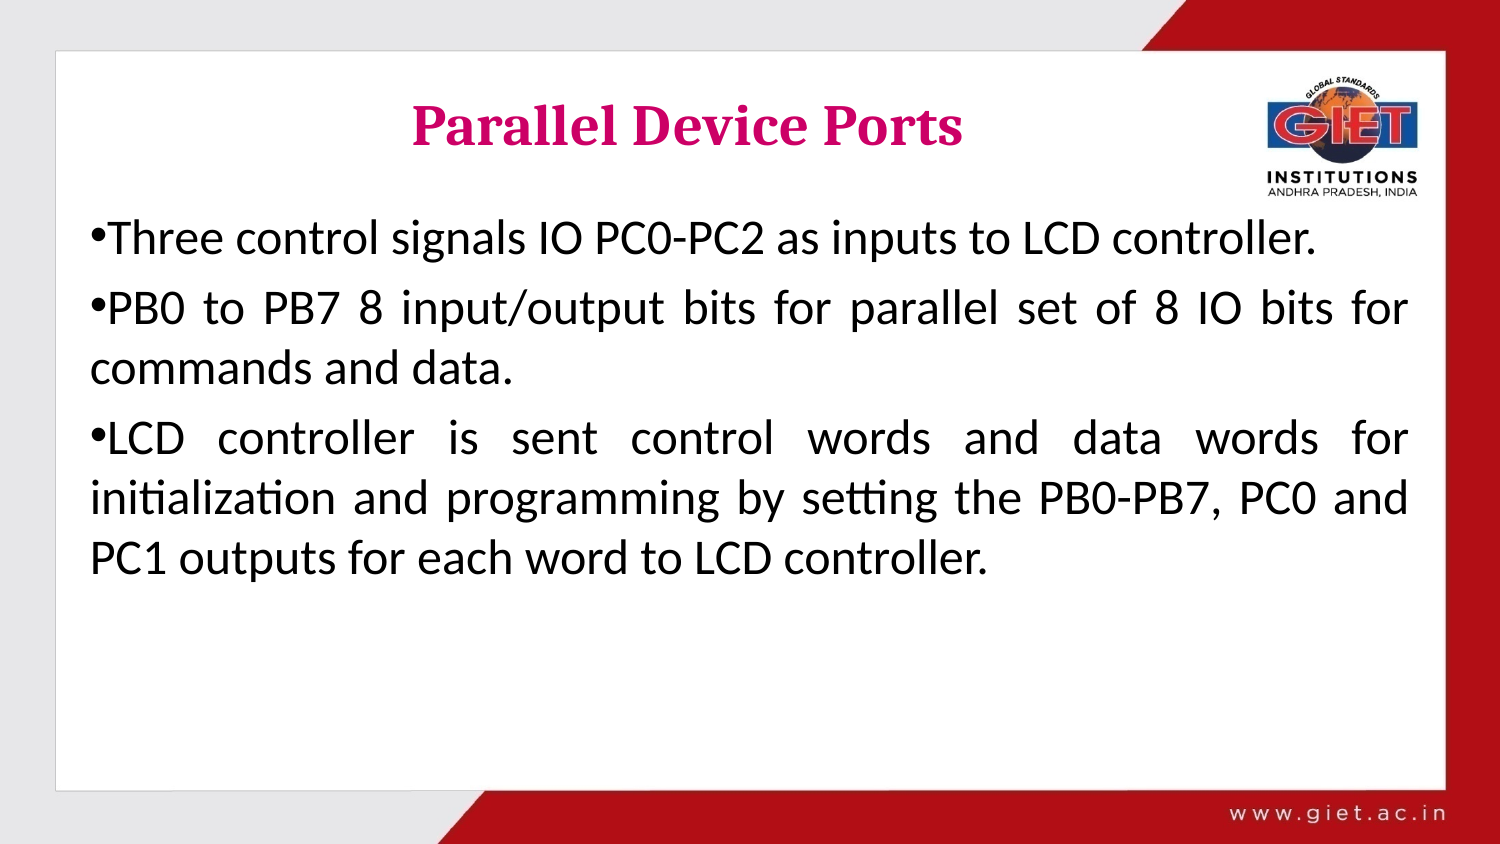

# Parallel Device Ports
Three control signals IO PC0-PC2 as inputs to LCD controller.
PB0 to PB7 8 input/output bits for parallel set of 8 IO bits for commands and data.
LCD controller is sent control words and data words for initialization and programming by setting the PB0-PB7, PC0 and PC1 outputs for each word to LCD controller.